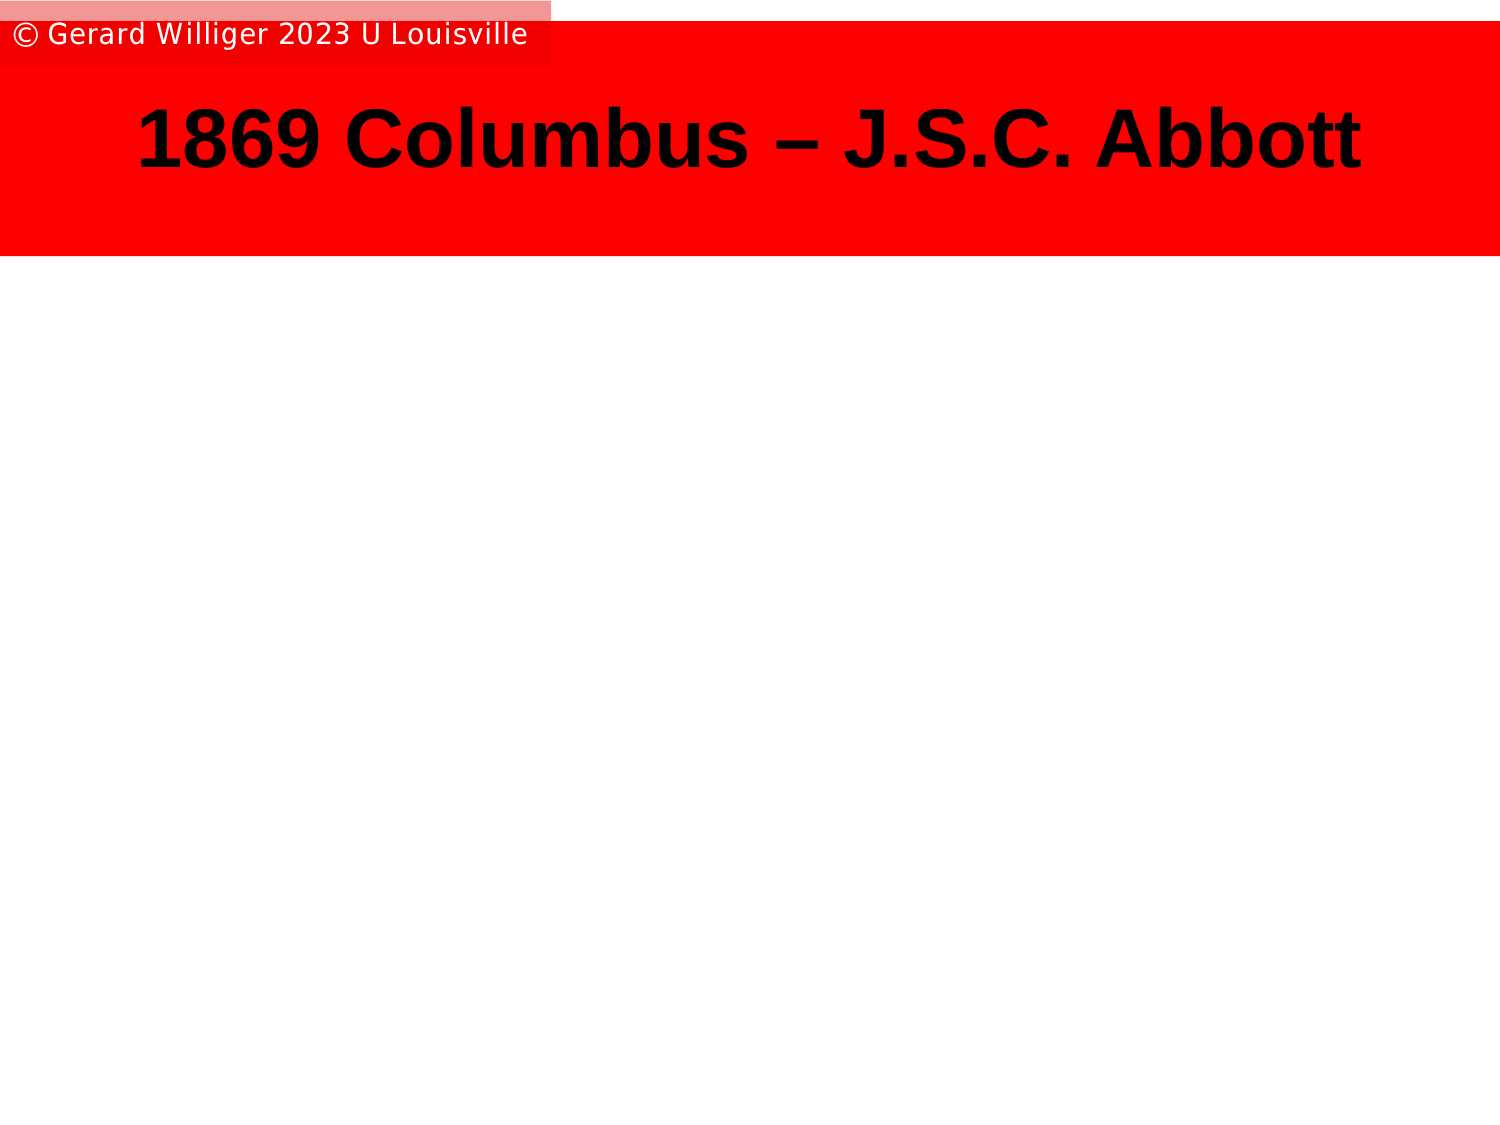

© Gerard Williger 2023 U Louisville
# 1869 Columbus – J.S.C. Abbott